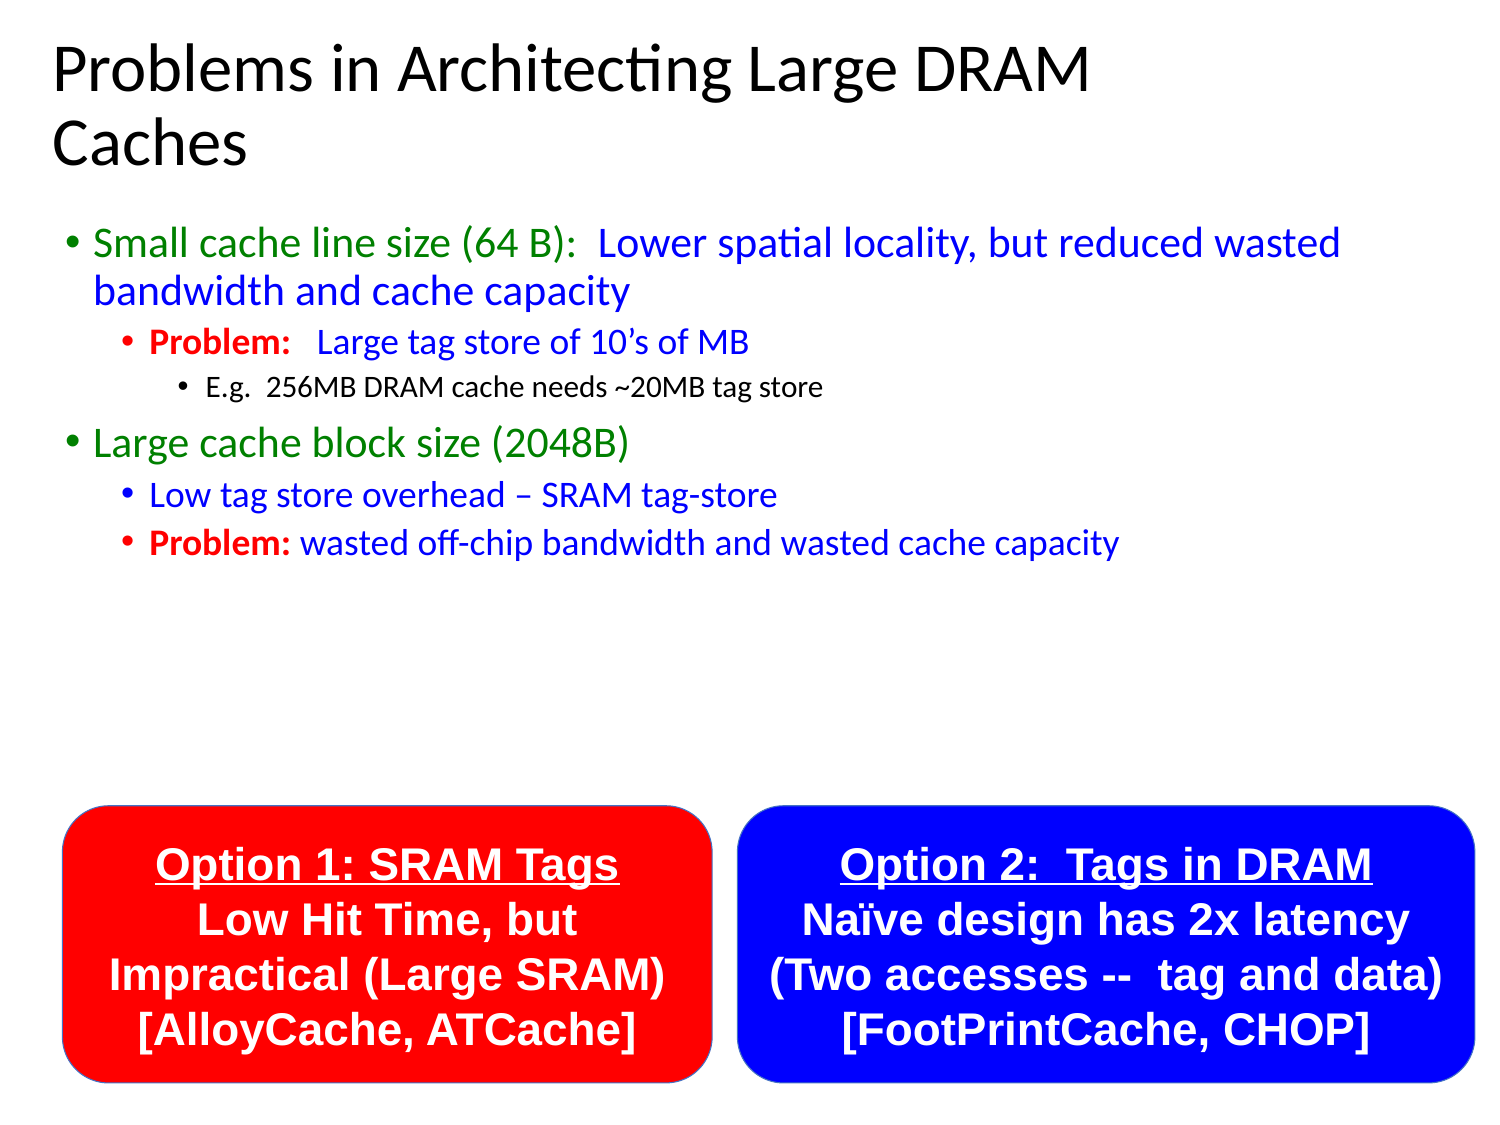

# Problems in Architecting Large DRAM Caches
Small cache line size (64 B):  Lower spatial locality, but reduced wasted bandwidth and cache capacity
Problem:   Large tag store of 10’s of MB
E.g.  256MB DRAM cache needs ~20MB tag store
Large cache block size (2048B)
Low tag store overhead – SRAM tag-store
Problem: wasted off-chip bandwidth and wasted cache capacity

Option 1: SRAM Tags
Low Hit Time, but Impractical (Large SRAM)
[AlloyCache, ATCache]
Option 2:  Tags in DRAM
Naïve design has 2x latency
(Two accesses --  tag and data)
[FootPrintCache, CHOP]